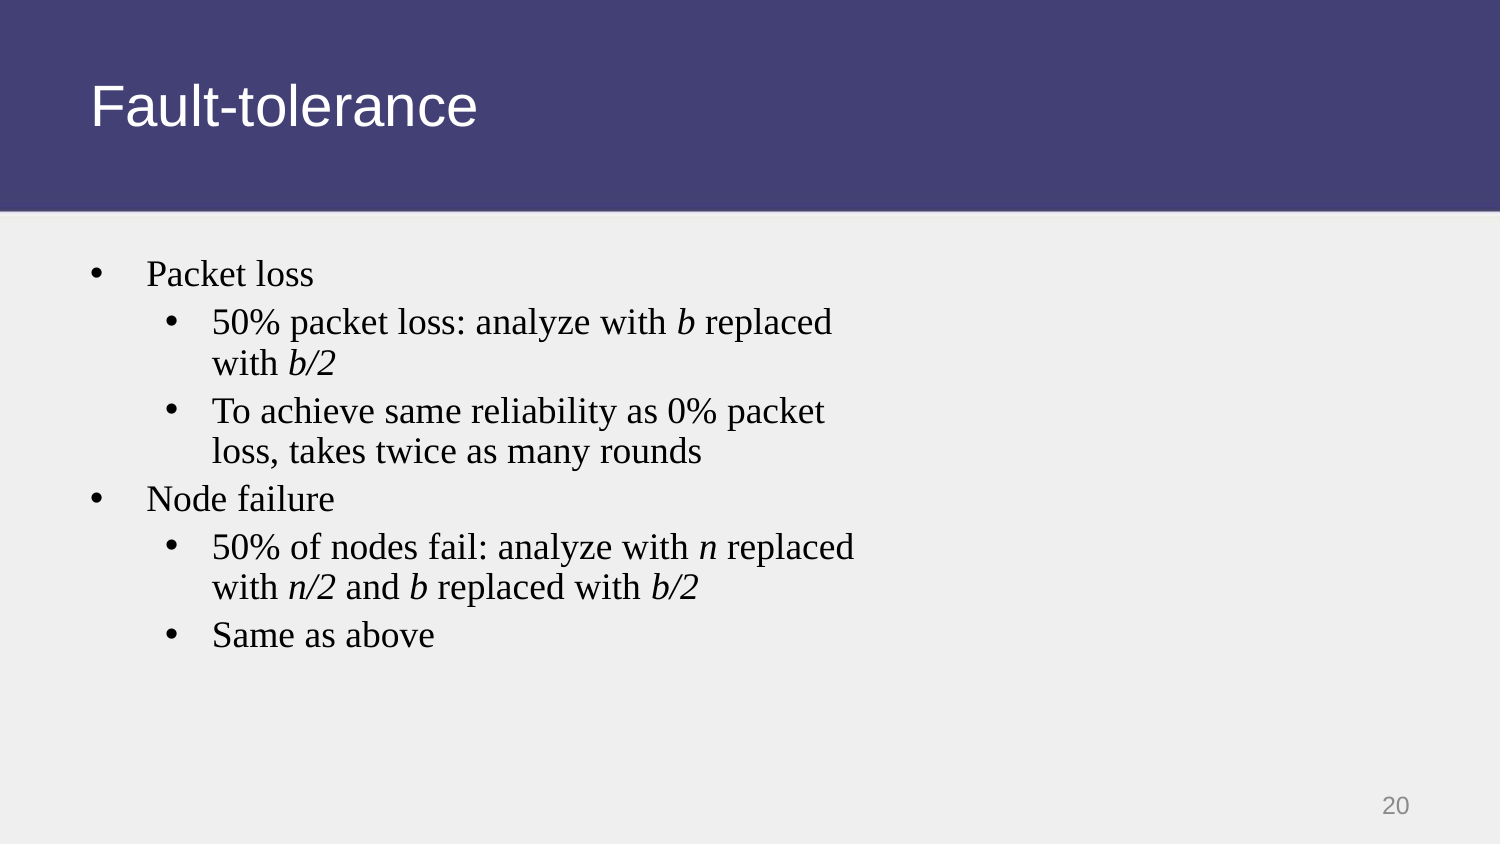

# Fault-tolerance
Packet loss
50% packet loss: analyze with b replaced with b/2
To achieve same reliability as 0% packet loss, takes twice as many rounds
Node failure
50% of nodes fail: analyze with n replaced with n/2 and b replaced with b/2
Same as above

20